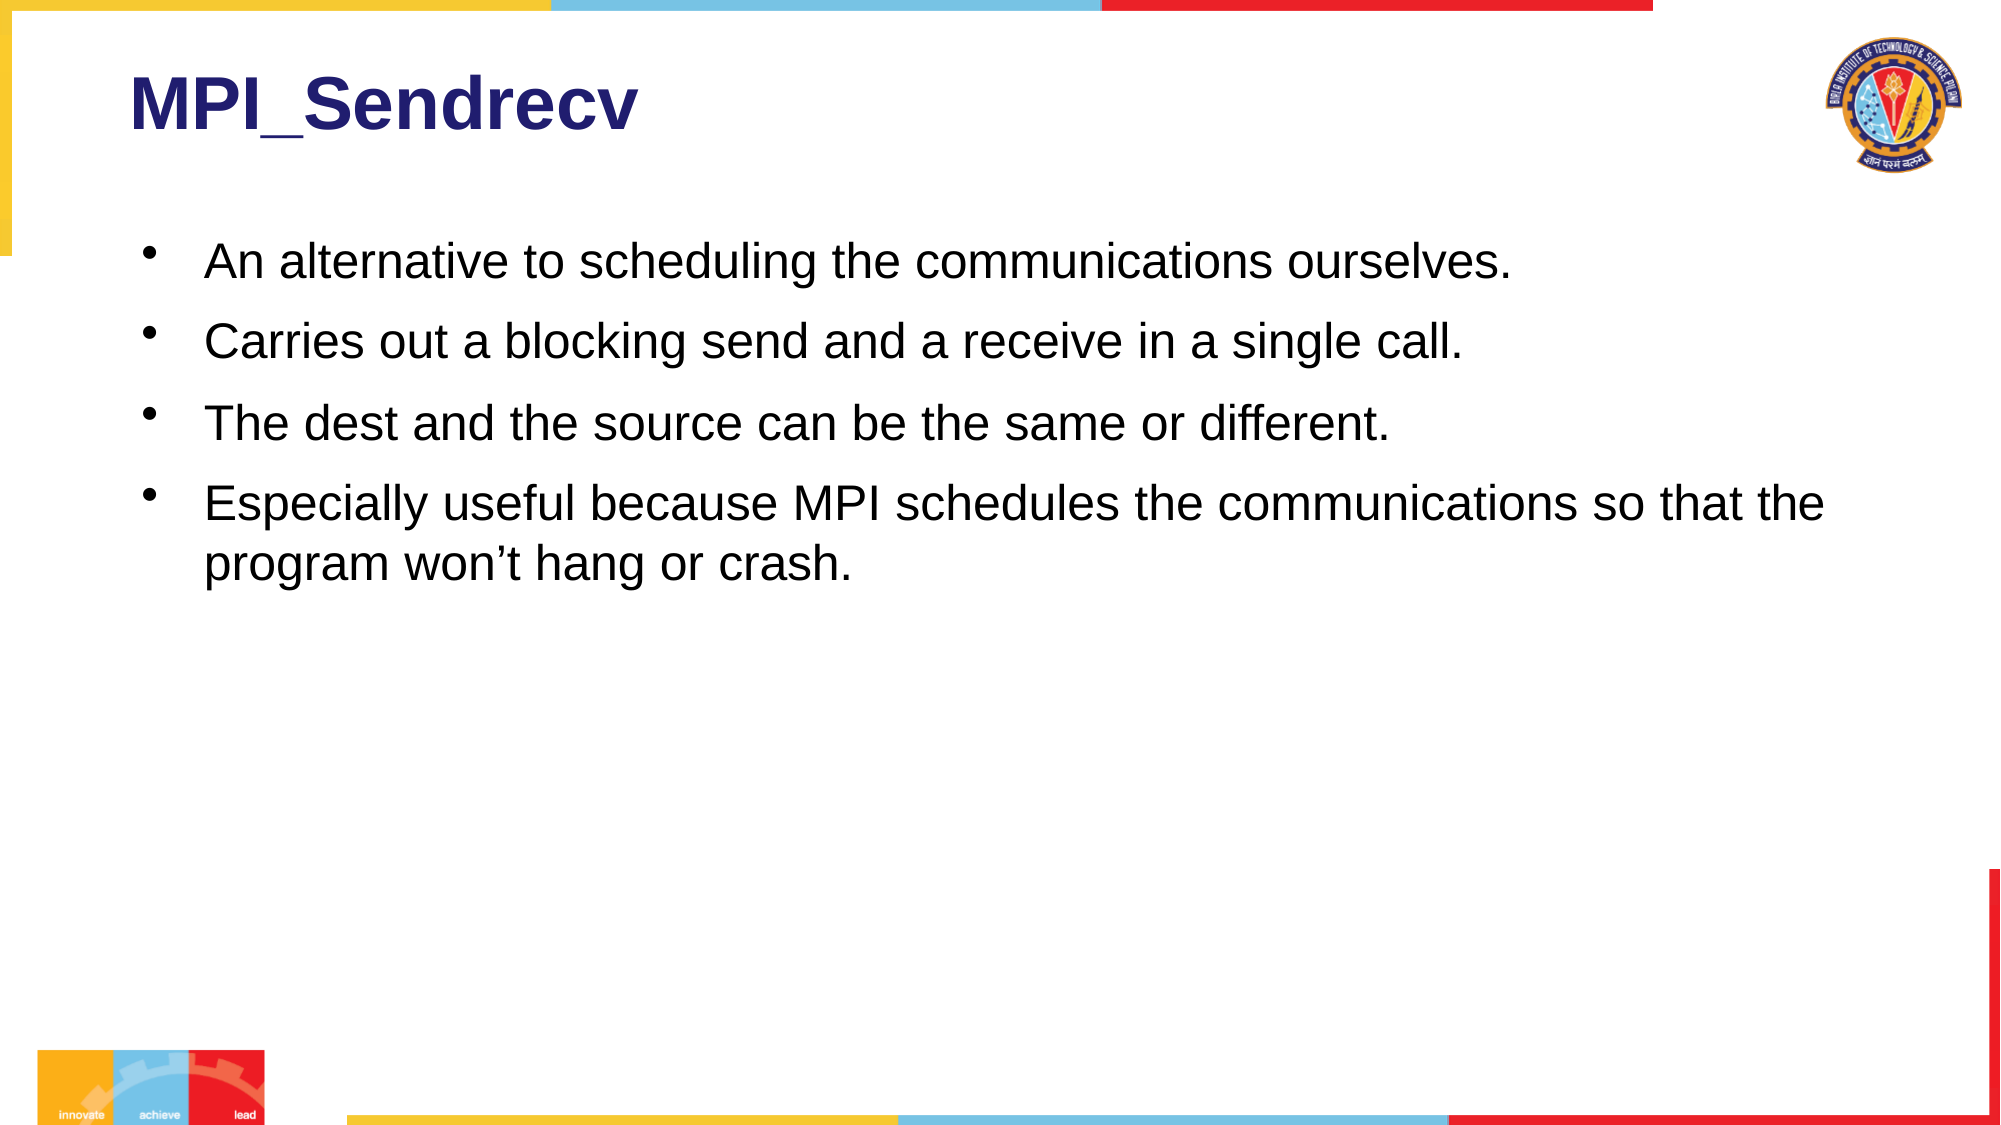

# MPI_Sendrecv
An alternative to scheduling the communications ourselves.
Carries out a blocking send and a receive in a single call.
The dest and the source can be the same or different.
Especially useful because MPI schedules the communications so that the program won’t hang or crash.